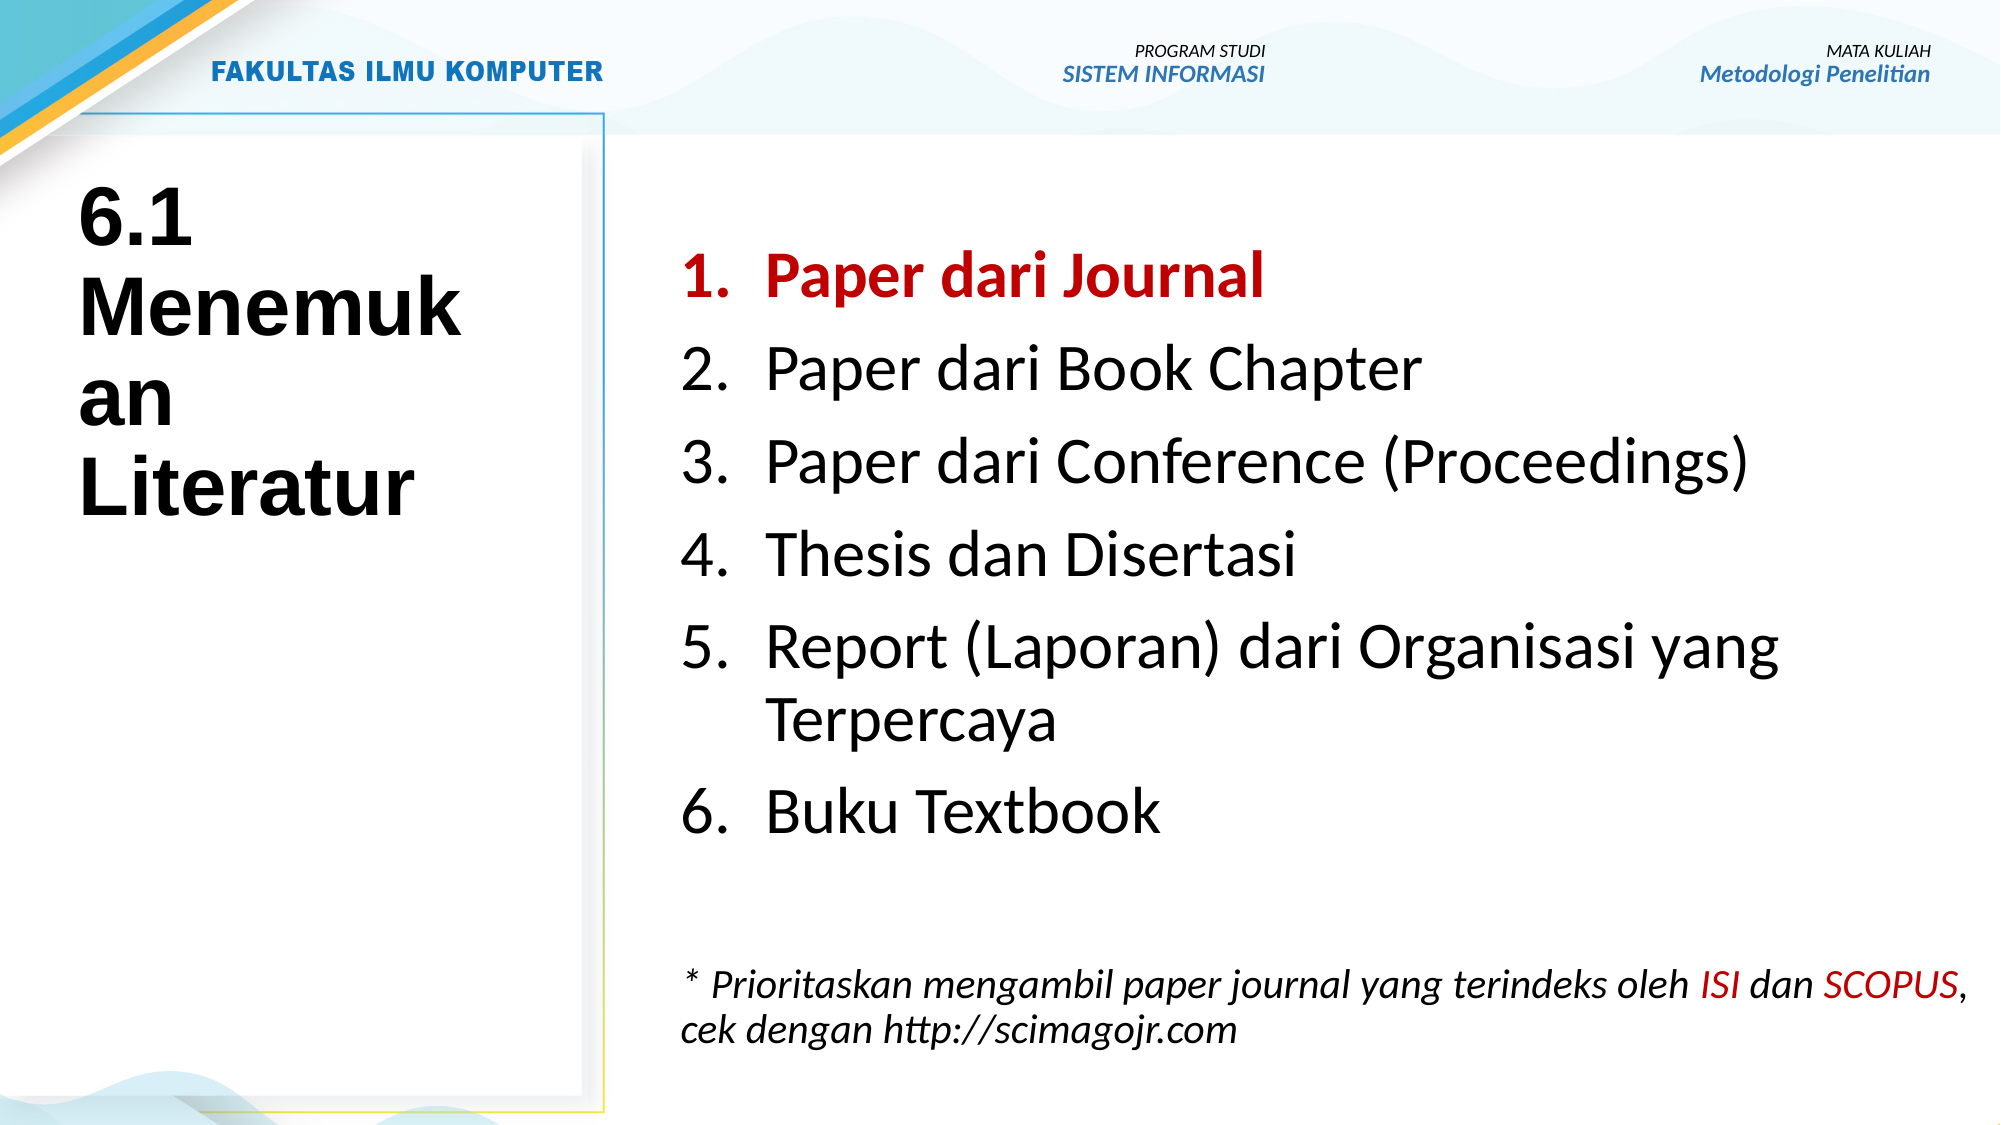

PROGRAM STUDI
SISTEM INFORMASI
MATA KULIAH
Metodologi Penelitian
6.1 Menemukan Literatur
Paper dari Journal
Paper dari Book Chapter
Paper dari Conference (Proceedings)
Thesis dan Disertasi
Report (Laporan) dari Organisasi yang Terpercaya
Buku Textbook

* Prioritaskan mengambil paper journal yang terindeks oleh ISI dan SCOPUS, cek dengan http://scimagojr.com